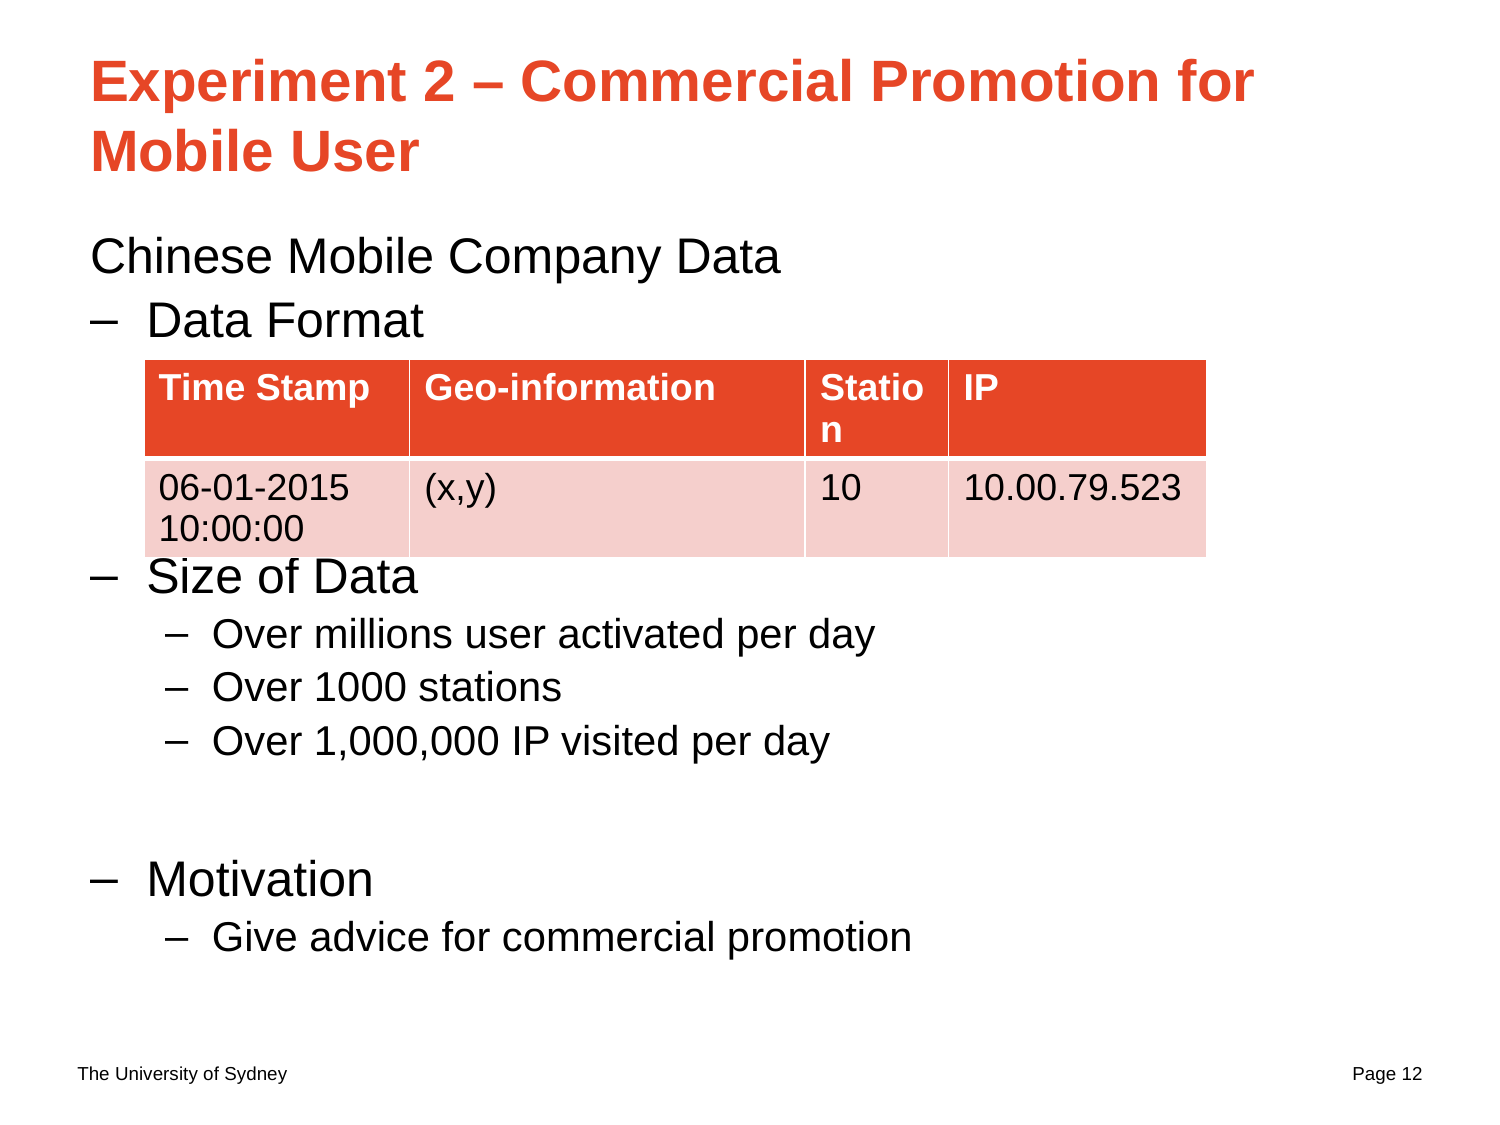

# Experiment 2 – Commercial Promotion for Mobile User
Chinese Mobile Company Data
Data Format

Size of Data
Over millions user activated per day
Over 1000 stations
Over 1,000,000 IP visited per day

Motivation
Give advice for commercial promotion

| Time Stamp | Geo-information | Station | IP |
| --- | --- | --- | --- |
| 06-01-2015 10:00:00 | (x,y) | 10 | 10.00.79.523 |